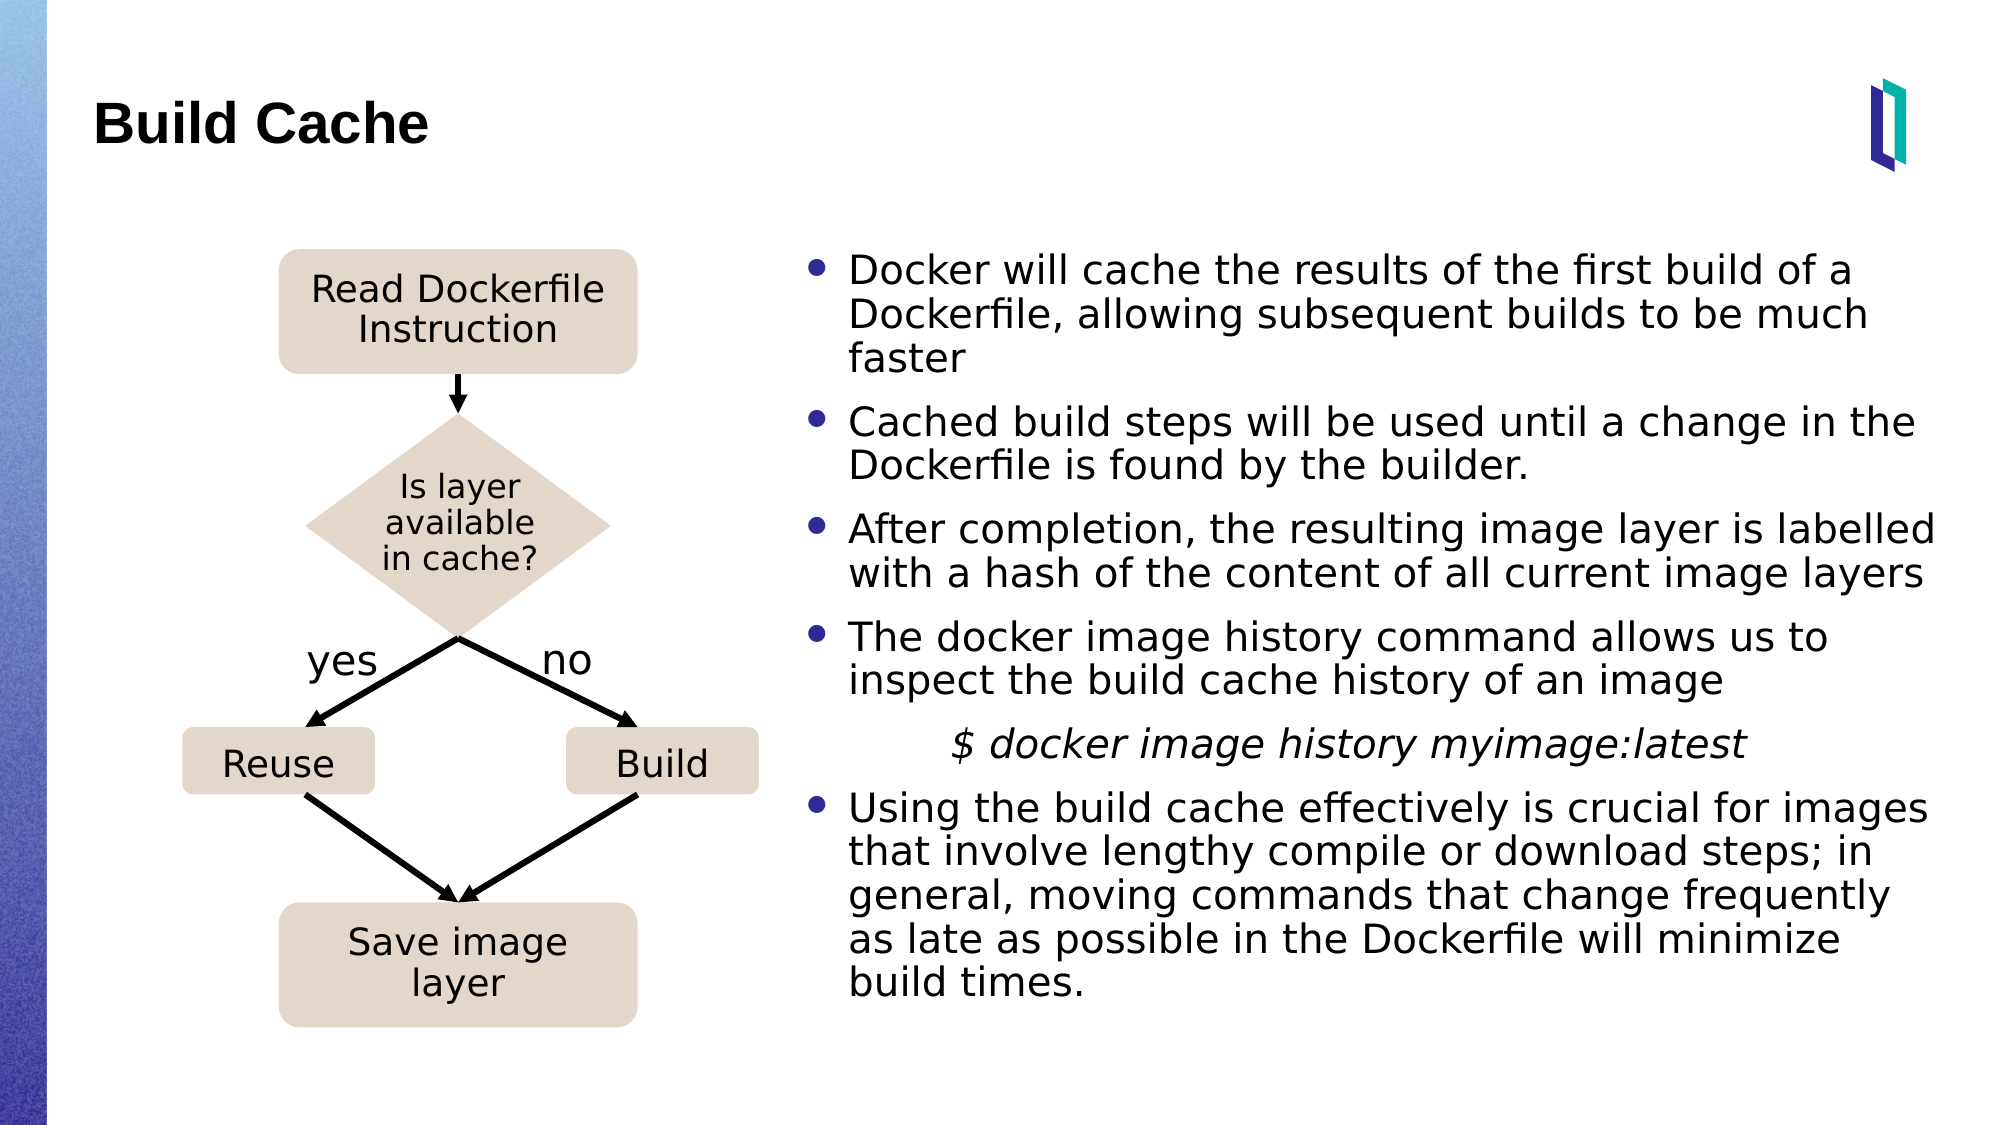

# Build Cache
Read Dockerfile Instruction
Docker will cache the results of the first build of a Dockerfile, allowing subsequent builds to be much faster
Cached build steps will be used until a change in the Dockerfile is found by the builder.
After completion, the resulting image layer is labelled with a hash of the content of all current image layers
The docker image history command allows us to inspect the build cache history of an image
	$ docker image history myimage:latest
Using the build cache effectively is crucial for images that involve lengthy compile or download steps; in general, moving commands that change frequently as late as possible in the Dockerfile will minimize build times.

Is layer available in cache?
no
yes
Reuse
Build
Save image layer